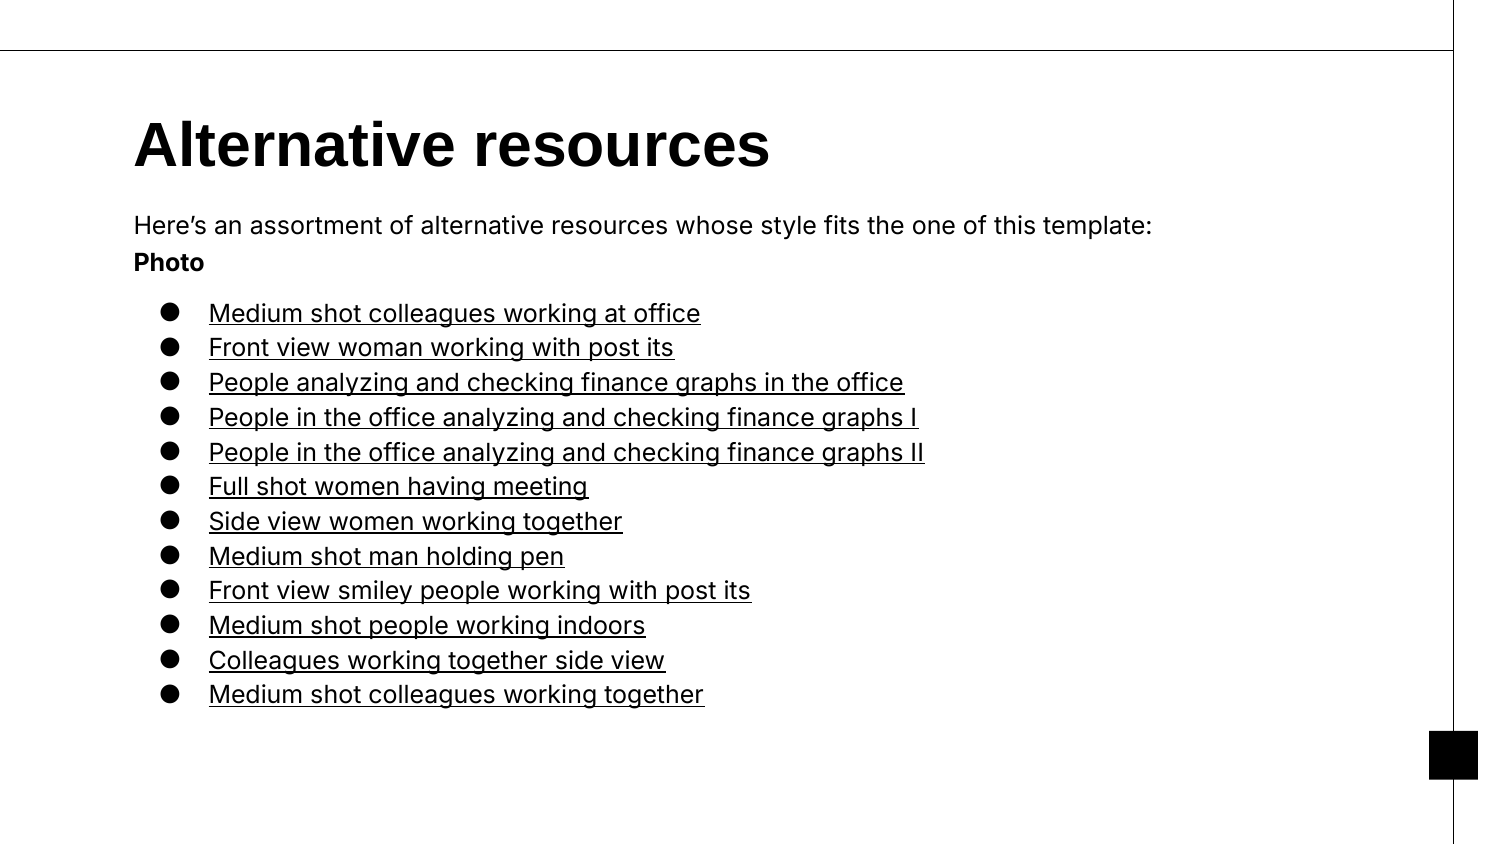

# Alternative resources
Here’s an assortment of alternative resources whose style fits the one of this template:
Photo
Medium shot colleagues working at office
Front view woman working with post its
People analyzing and checking finance graphs in the office
People in the office analyzing and checking finance graphs I
People in the office analyzing and checking finance graphs II
Full shot women having meeting
Side view women working together
Medium shot man holding pen
Front view smiley people working with post its
Medium shot people working indoors
Colleagues working together side view
Medium shot colleagues working together